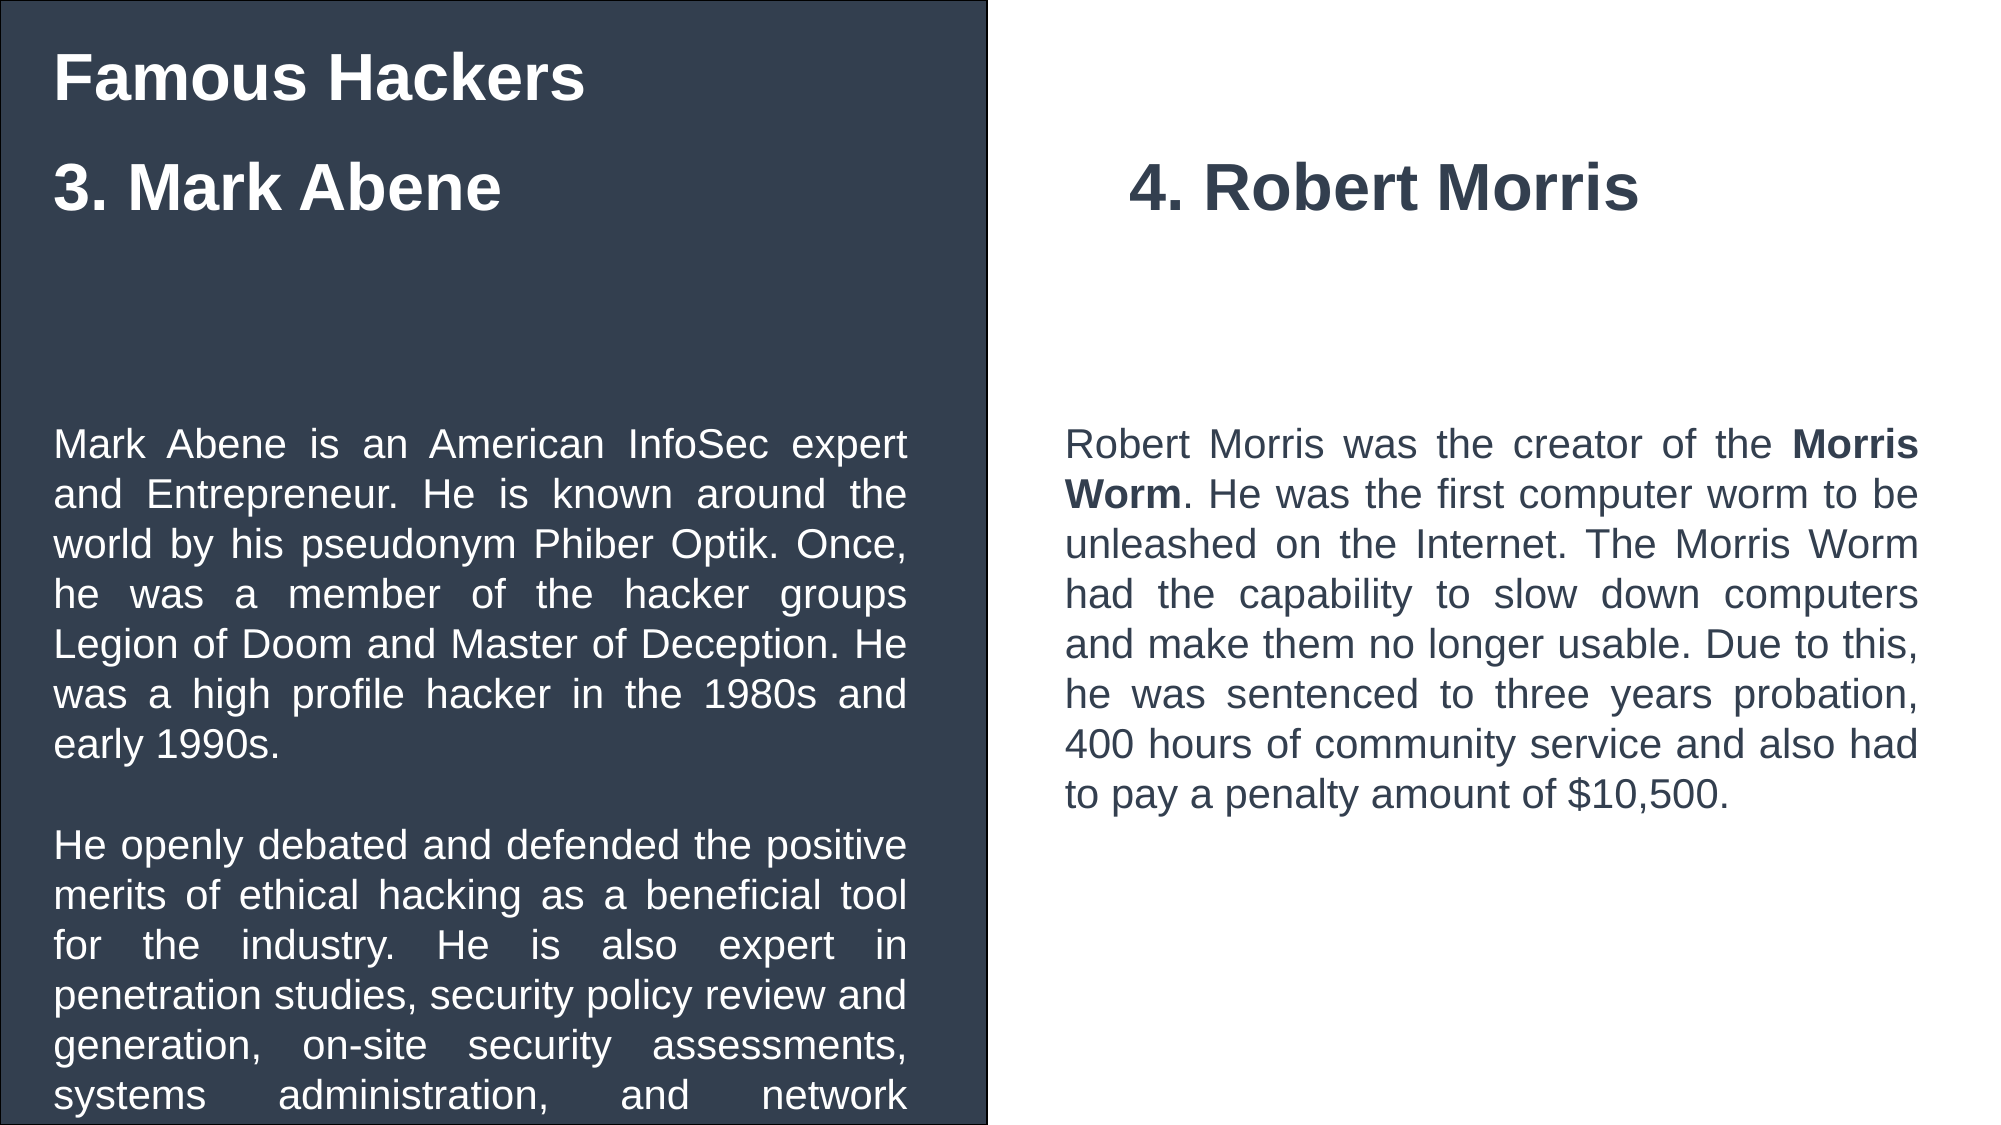

Famous Hackers
4. Robert Morris
3. Mark Abene
Mark Abene is an American InfoSec expert and Entrepreneur. He is known around the world by his pseudonym Phiber Optik. Once, he was a member of the hacker groups Legion of Doom and Master of Deception. He was a high profile hacker in the 1980s and early 1990s.

He openly debated and defended the positive merits of ethical hacking as a beneficial tool for the industry. He is also expert in penetration studies, security policy review and generation, on-site security assessments, systems administration, and network management, among many others.
Robert Morris was the creator of the Morris Worm. He was the first computer worm to be unleashed on the Internet. The Morris Worm had the capability to slow down computers and make them no longer usable. Due to this, he was sentenced to three years probation, 400 hours of community service and also had to pay a penalty amount of $10,500.